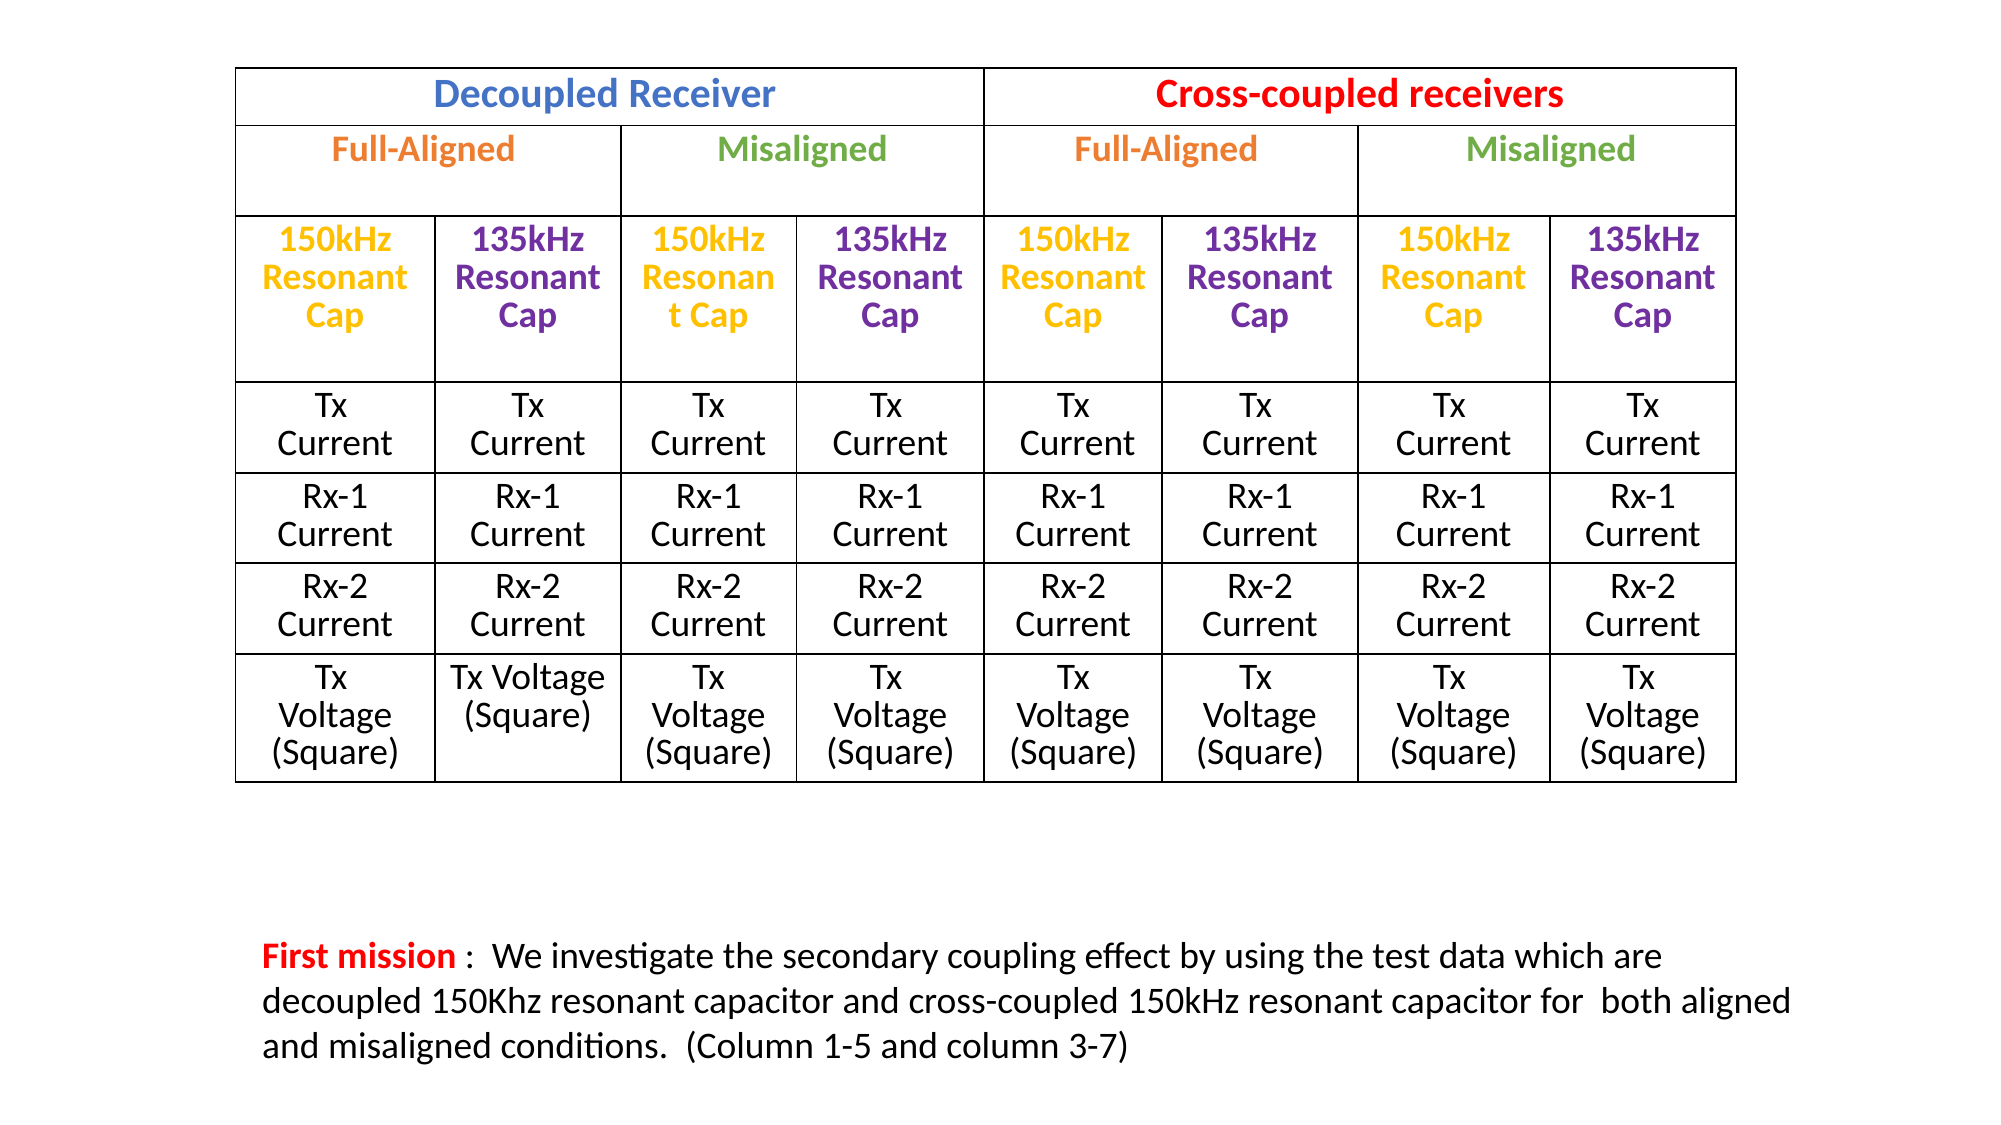

| Decoupled Receiver |  |  |  | Cross-coupled receivers |  |  |  |
| --- | --- | --- | --- | --- | --- | --- | --- |
| Full-Aligned |  | Misaligned |  | Full-Aligned |  | Misaligned |  |
| 150kHz Resonant Cap | 135kHz Resonant Cap | 150kHz Resonant Cap | 135kHz Resonant Cap | 150kHz Resonant Cap | 135kHz Resonant Cap | 150kHz Resonant Cap | 135kHz Resonant Cap |
| Tx Current | Tx Current | Tx Current | Tx Current | Tx Current | Tx Current | Tx Current | Tx Current |
| Rx-1 Current | Rx-1 Current | Rx-1 Current | Rx-1 Current | Rx-1 Current | Rx-1 Current | Rx-1 Current | Rx-1 Current |
| Rx-2 Current | Rx-2 Current | Rx-2 Current | Rx-2 Current | Rx-2 Current | Rx-2 Current | Rx-2 Current | Rx-2 Current |
| Tx Voltage (Square) | Tx Voltage (Square) | Tx Voltage (Square) | Tx Voltage (Square) | Tx Voltage (Square) | Tx Voltage (Square) | Tx Voltage (Square) | Tx Voltage (Square) |
First mission :  We investigate the secondary coupling effect by using the test data which are decoupled 150Khz resonant capacitor and cross-coupled 150kHz resonant capacitor for  both aligned and misaligned conditions.  (Column 1-5 and column 3-7)